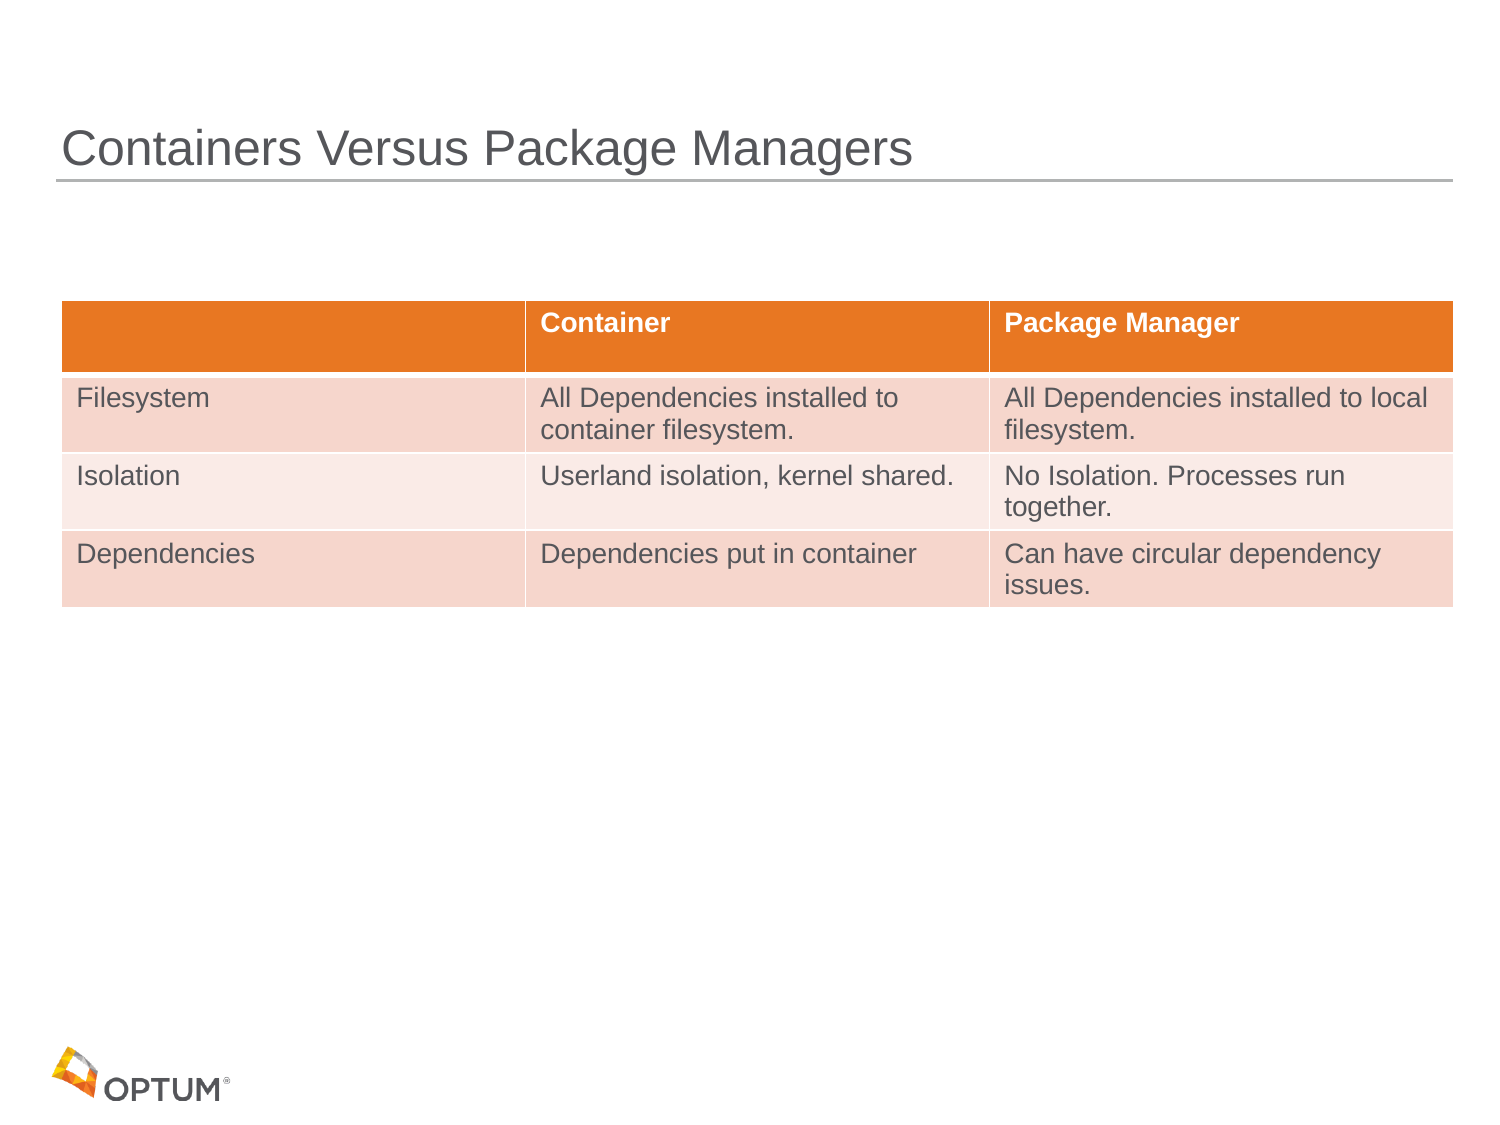

# Containers Versus Package Managers

|  | Container | Package Manager |
| --- | --- | --- |
| Filesystem | All Dependencies installed to container filesystem. | All Dependencies installed to local filesystem. |
| Isolation | Userland isolation, kernel shared. | No Isolation. Processes run together. |
| Dependencies | Dependencies put in container | Can have circular dependency issues. |